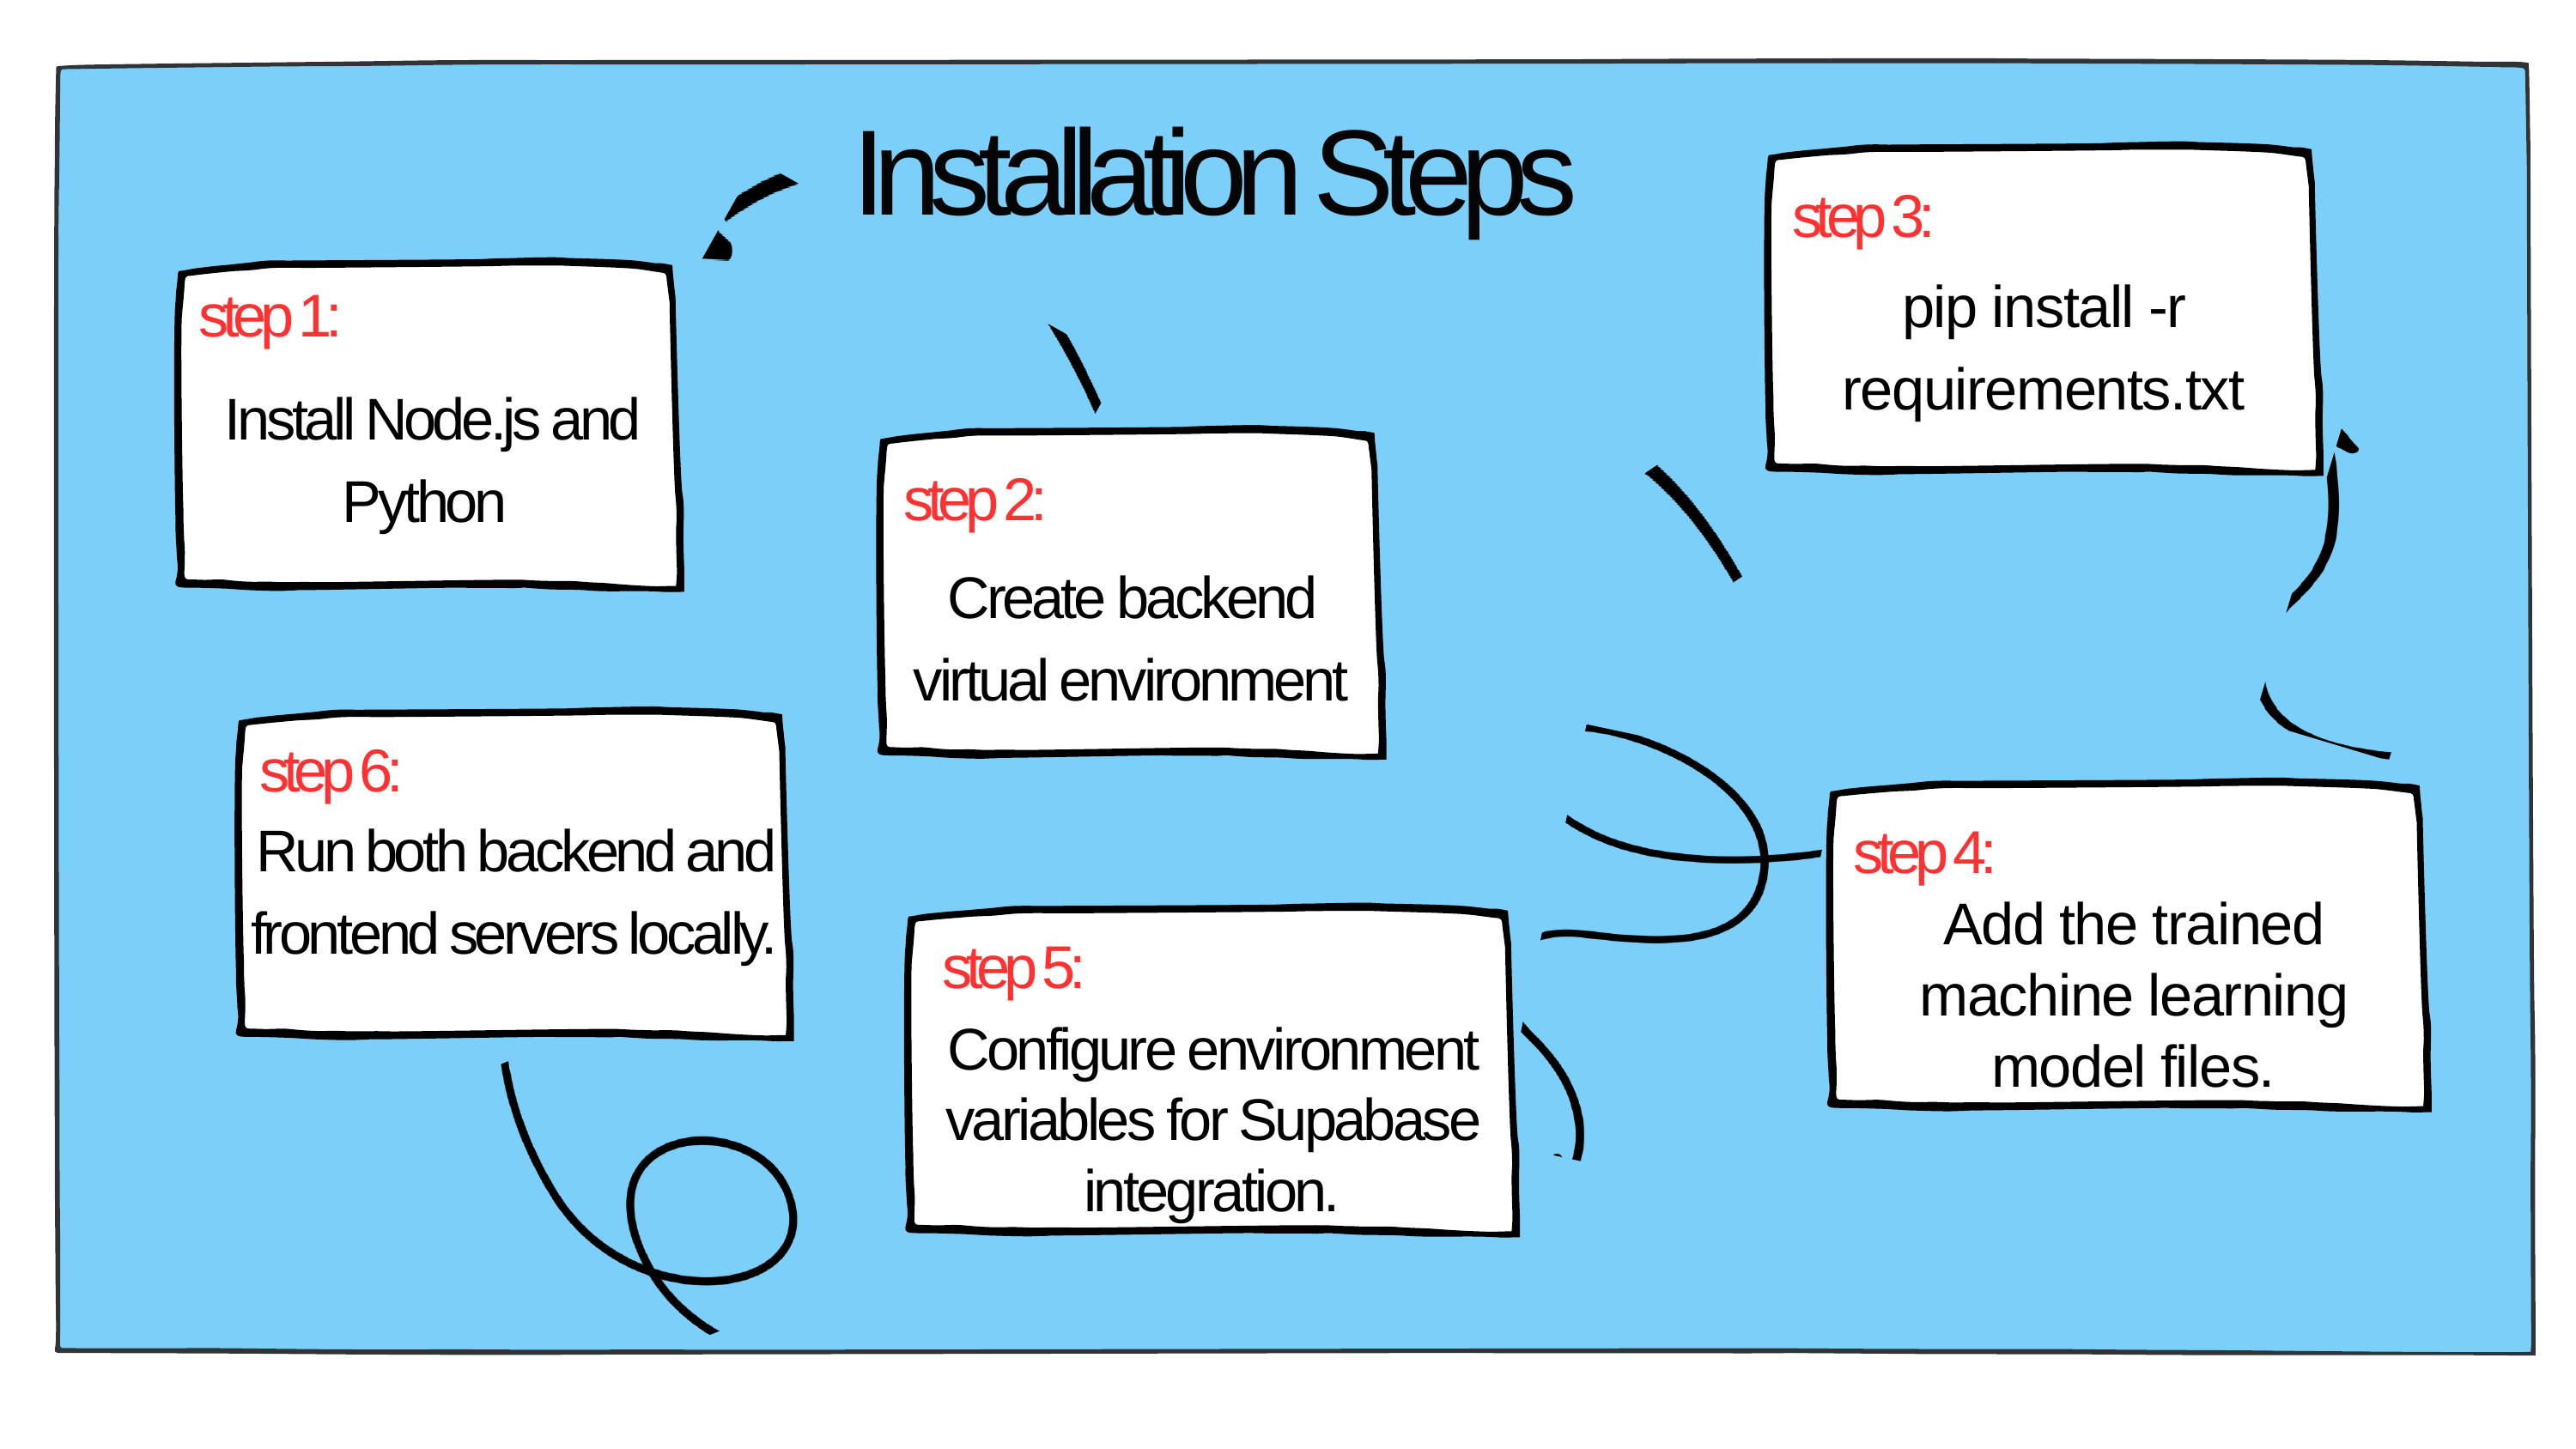

Installation Steps

step 3:

pip install -r requirements.txt

step 1:
Install Node.js and Python

step 2:

Create backend virtual environment

step 6:

step 4:
Run both backend and frontend servers locally.
Add the trained machine learning model files.

step 5:

Configure environment variables for Supabase integration.